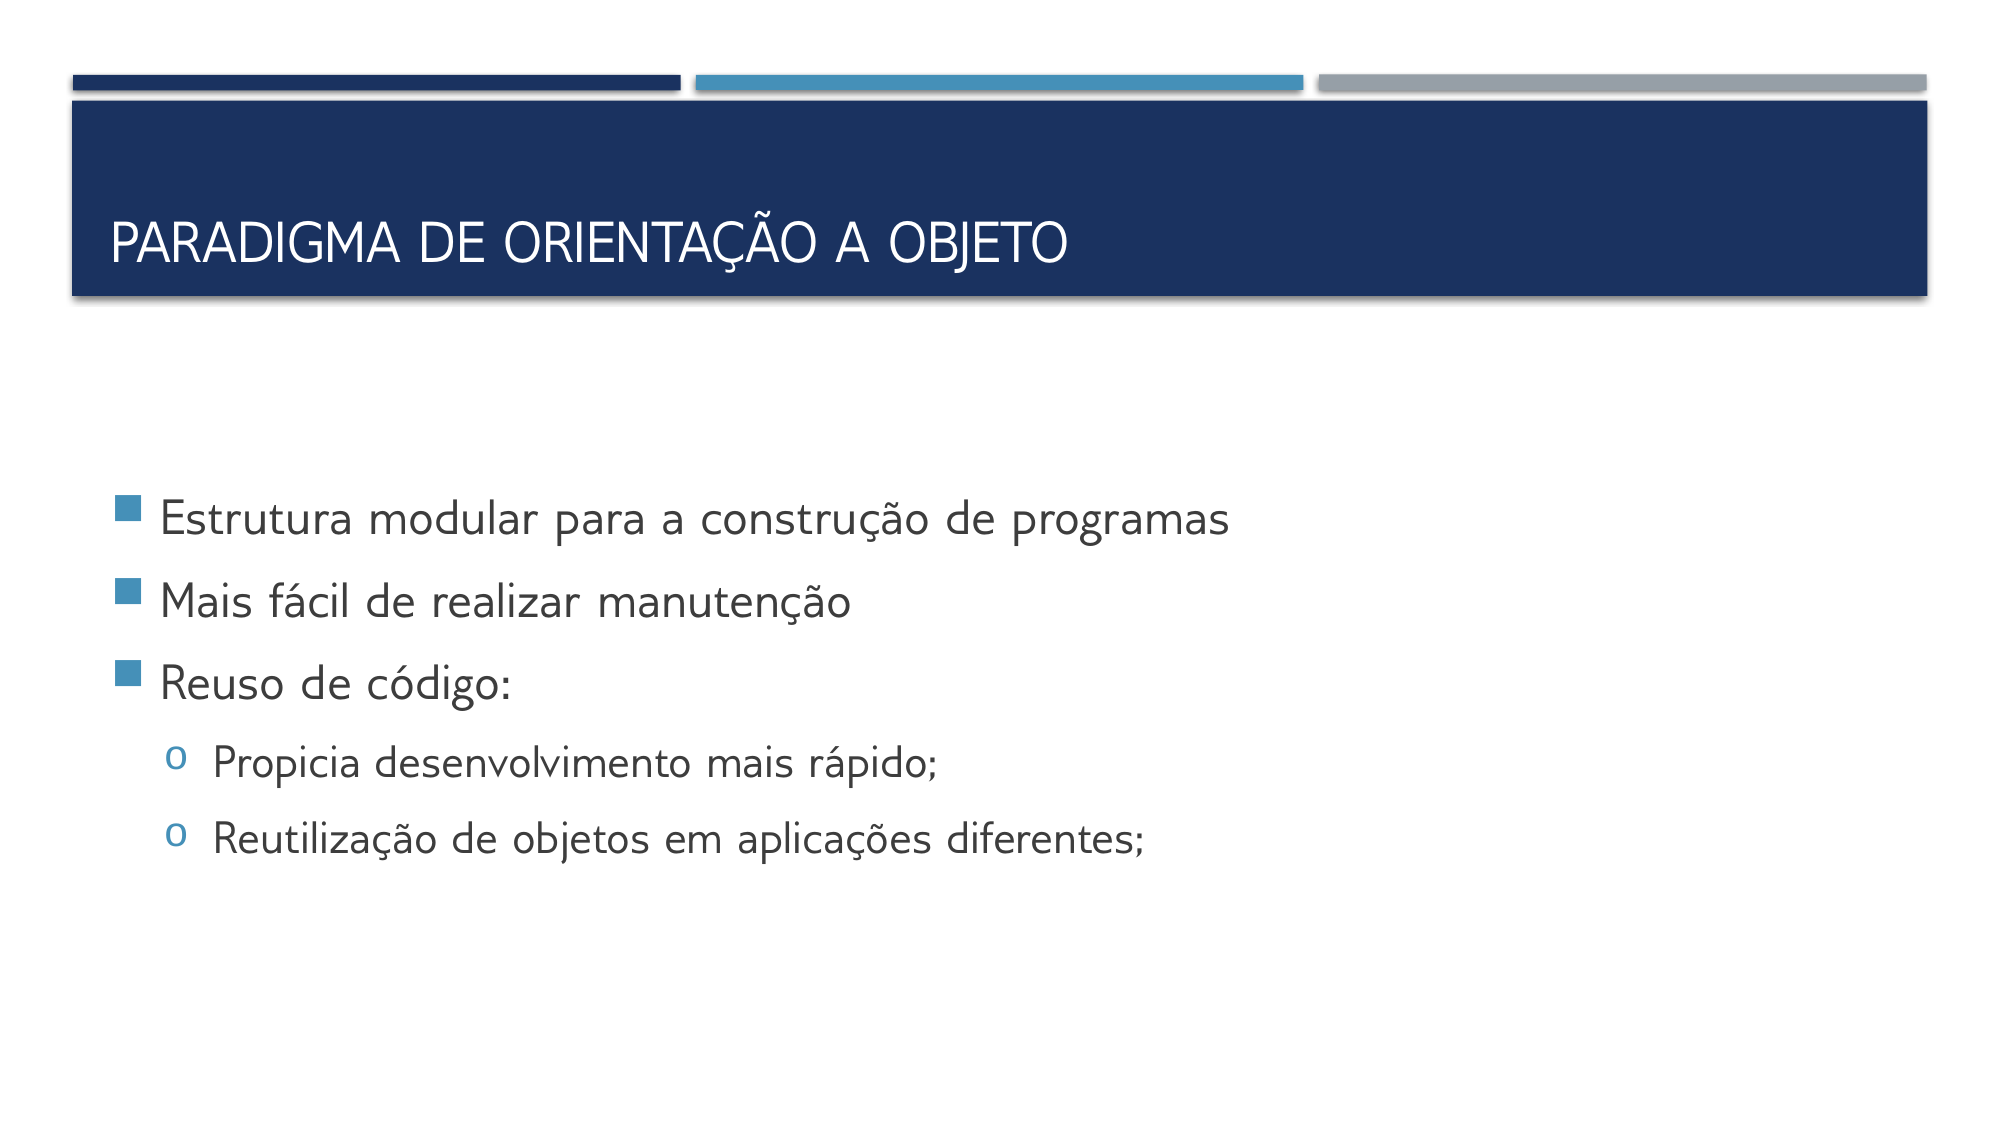

# Paradigma de orientação a objeto
Estrutura modular para a construção de programas
Mais fácil de realizar manutenção
Reuso de código:
Propicia desenvolvimento mais rápido;
Reutilização de objetos em aplicações diferentes;